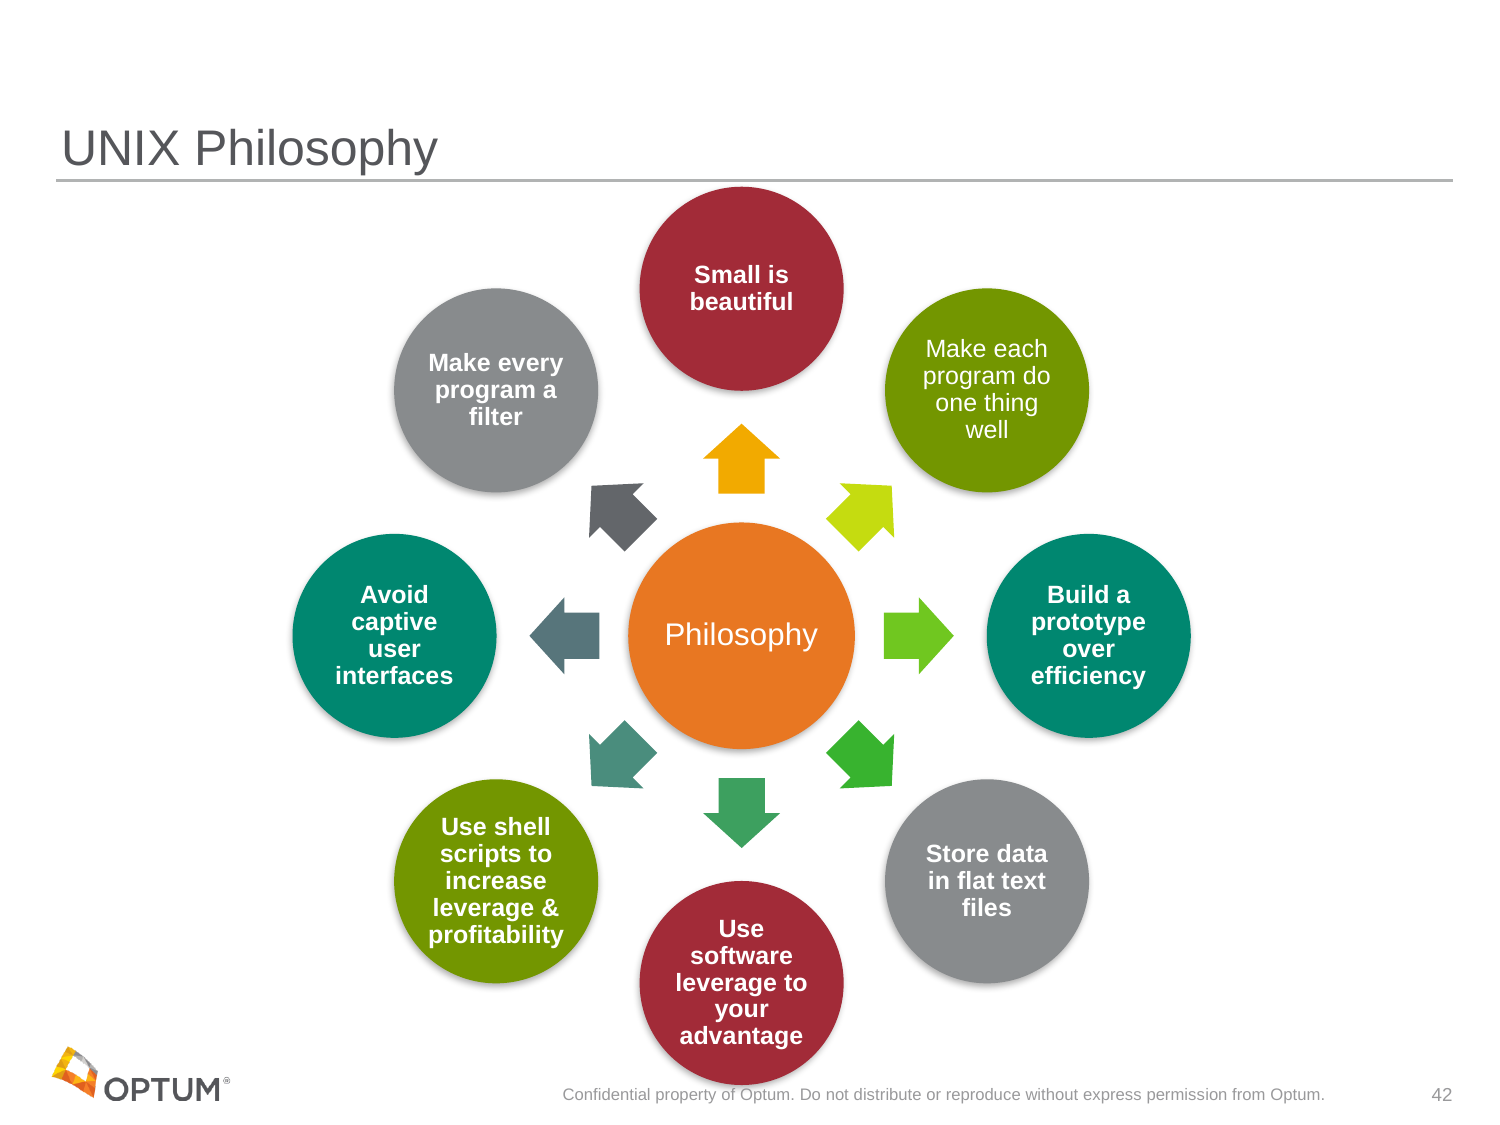

# UNIX Philosophy
Philosophy

Small is beautiful

Make each program do one thing well

Build a prototype over efficiency

Store data in flat text files

Use software leverage to your advantage

Use shell scripts to increase leverage & profitability

Avoid captive user interfaces

Make every program a filter
Confidential property of Optum. Do not distribute or reproduce without express permission from Optum.
42